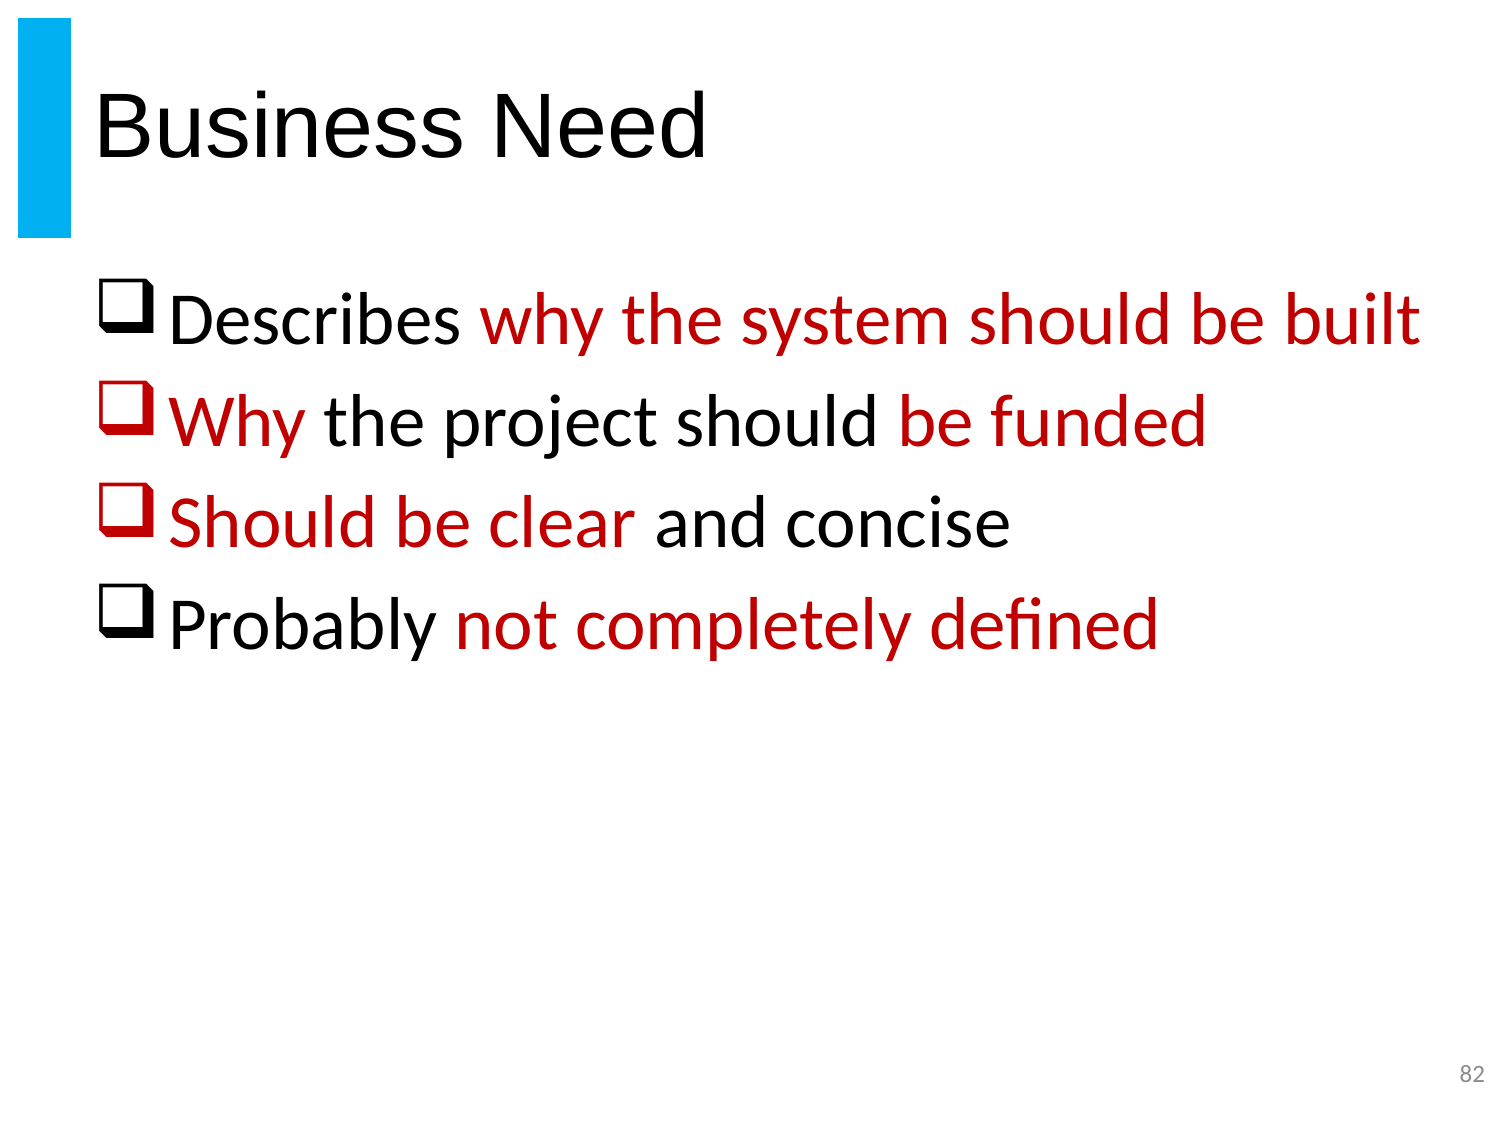

# Business Need
Describes why the system should be built
Why the project should be funded
Should be clear and concise
Probably not completely defined
82